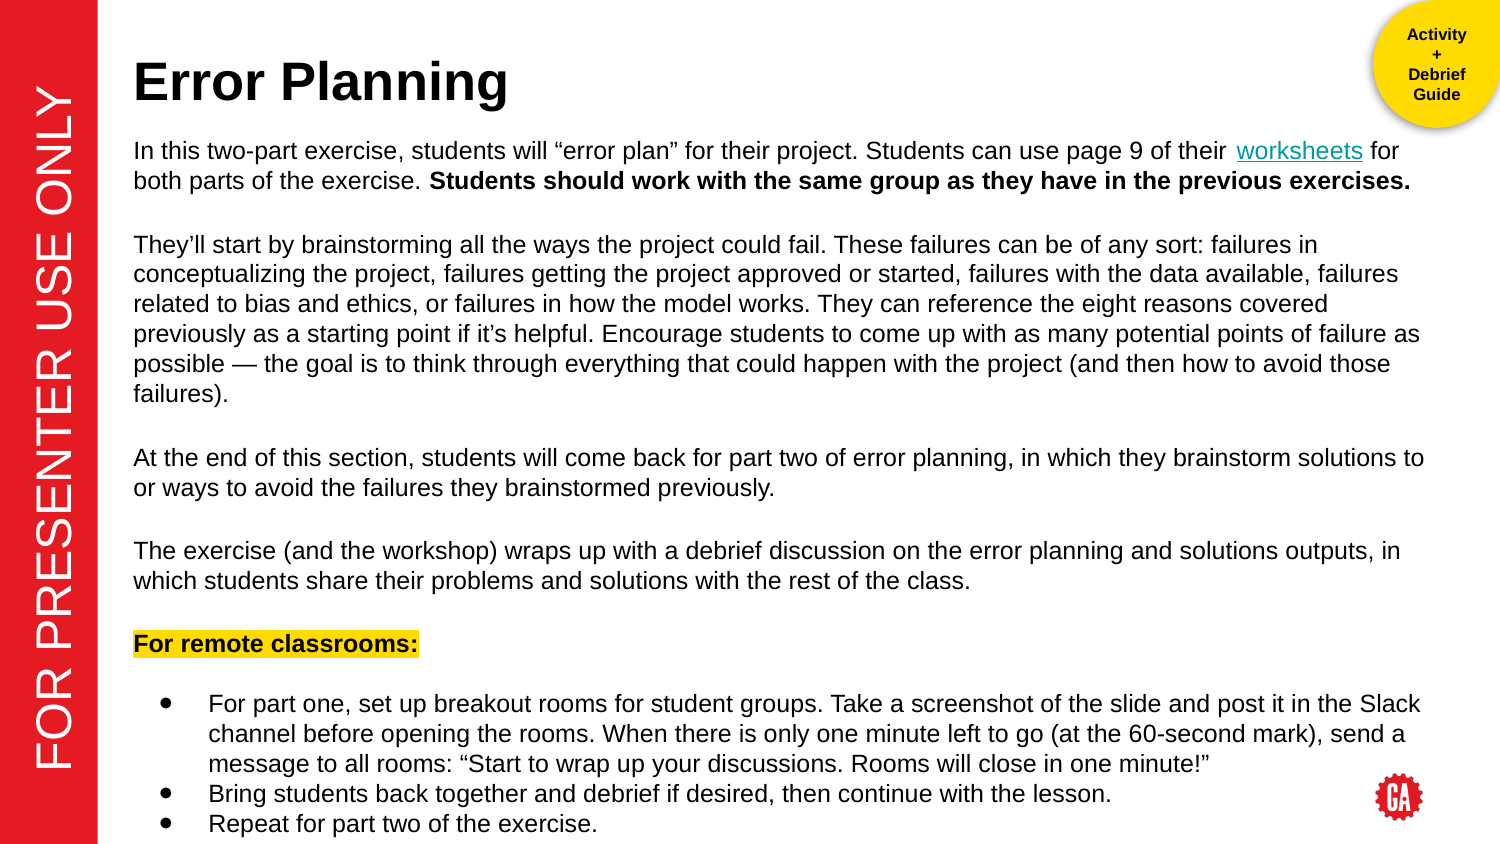

# Error Planning
In this two-part exercise, students will “error plan” for their project. Students can use page 9 of their worksheets for both parts of the exercise. Students should work with the same group as they have in the previous exercises.
They’ll start by brainstorming all the ways the project could fail. These failures can be of any sort: failures in conceptualizing the project, failures getting the project approved or started, failures with the data available, failures related to bias and ethics, or failures in how the model works. They can reference the eight reasons covered previously as a starting point if it’s helpful. Encourage students to come up with as many potential points of failure as possible — the goal is to think through everything that could happen with the project (and then how to avoid those failures).
At the end of this section, students will come back for part two of error planning, in which they brainstorm solutions to or ways to avoid the failures they brainstormed previously.
The exercise (and the workshop) wraps up with a debrief discussion on the error planning and solutions outputs, in which students share their problems and solutions with the rest of the class.
For remote classrooms:

For part one, set up breakout rooms for student groups. Take a screenshot of the slide and post it in the Slack channel before opening the rooms. When there is only one minute left to go (at the 60-second mark), send a message to all rooms: “Start to wrap up your discussions. Rooms will close in one minute!”
Bring students back together and debrief if desired, then continue with the lesson.
Repeat for part two of the exercise.